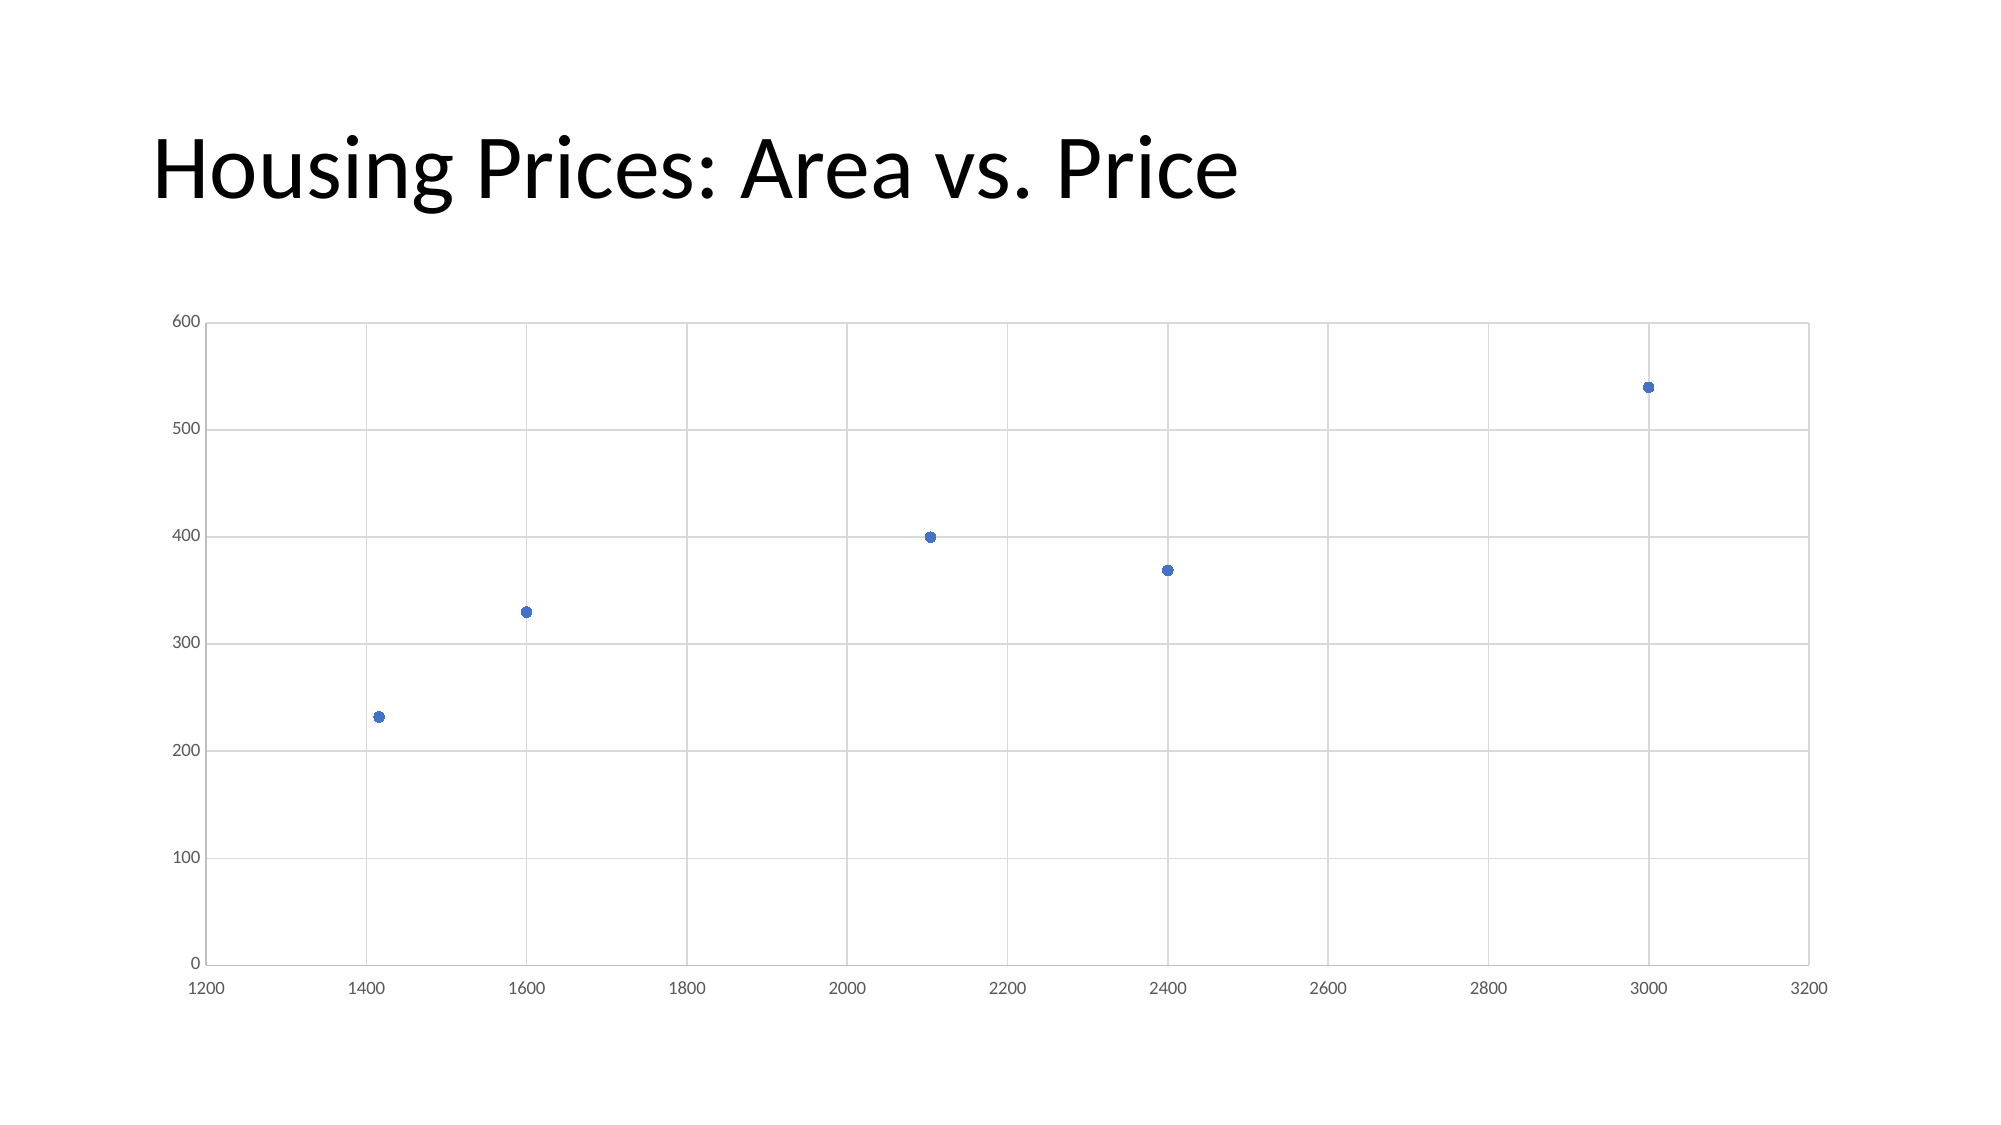

# Housing Prices: Area vs. Price

### Chart

| Category | Price |
|---|---|